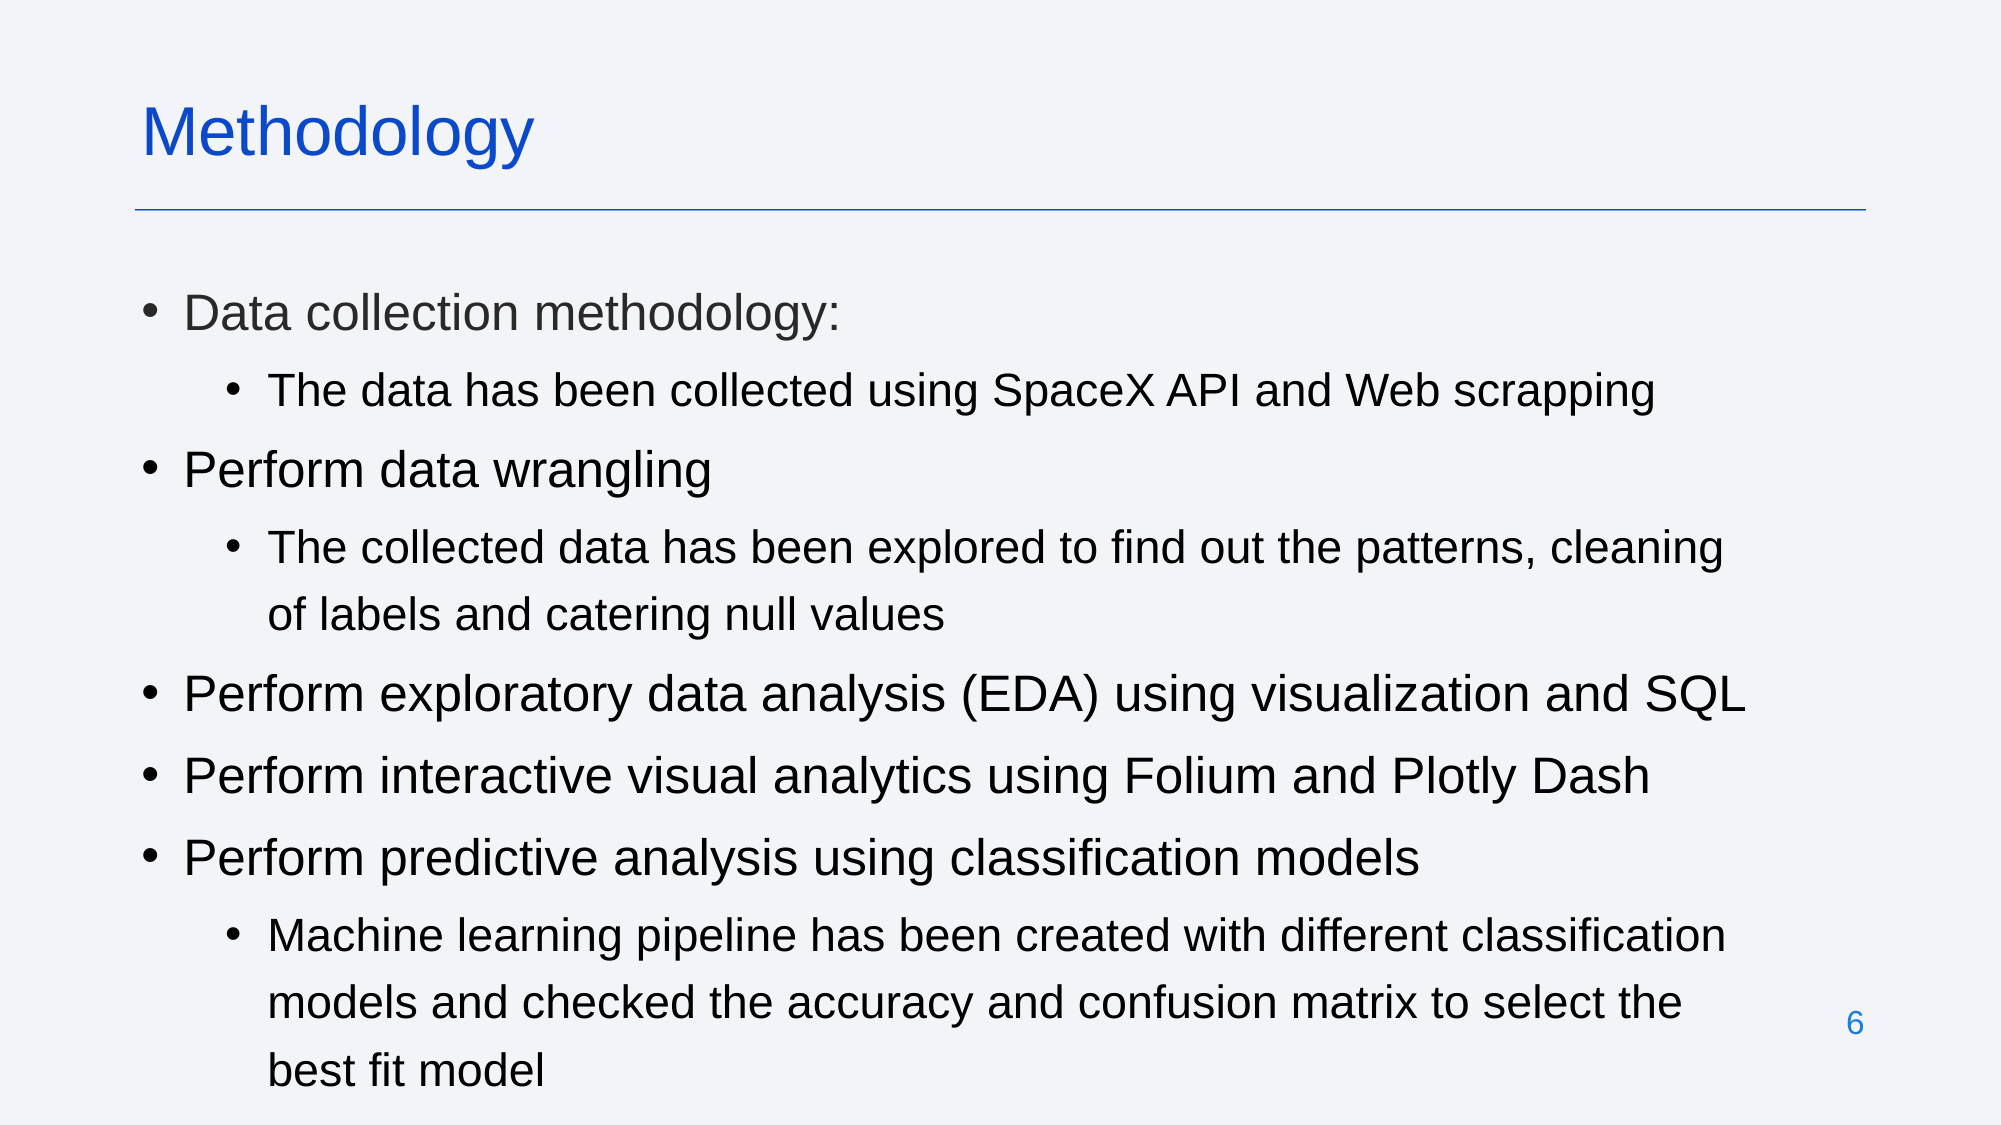

Methodology
Data collection methodology:
The data has been collected using SpaceX API and Web scrapping
Perform data wrangling
The collected data has been explored to find out the patterns, cleaning of labels and catering null values
Perform exploratory data analysis (EDA) using visualization and SQL
Perform interactive visual analytics using Folium and Plotly Dash
Perform predictive analysis using classification models
Machine learning pipeline has been created with different classification models and checked the accuracy and confusion matrix to select the best fit model

6